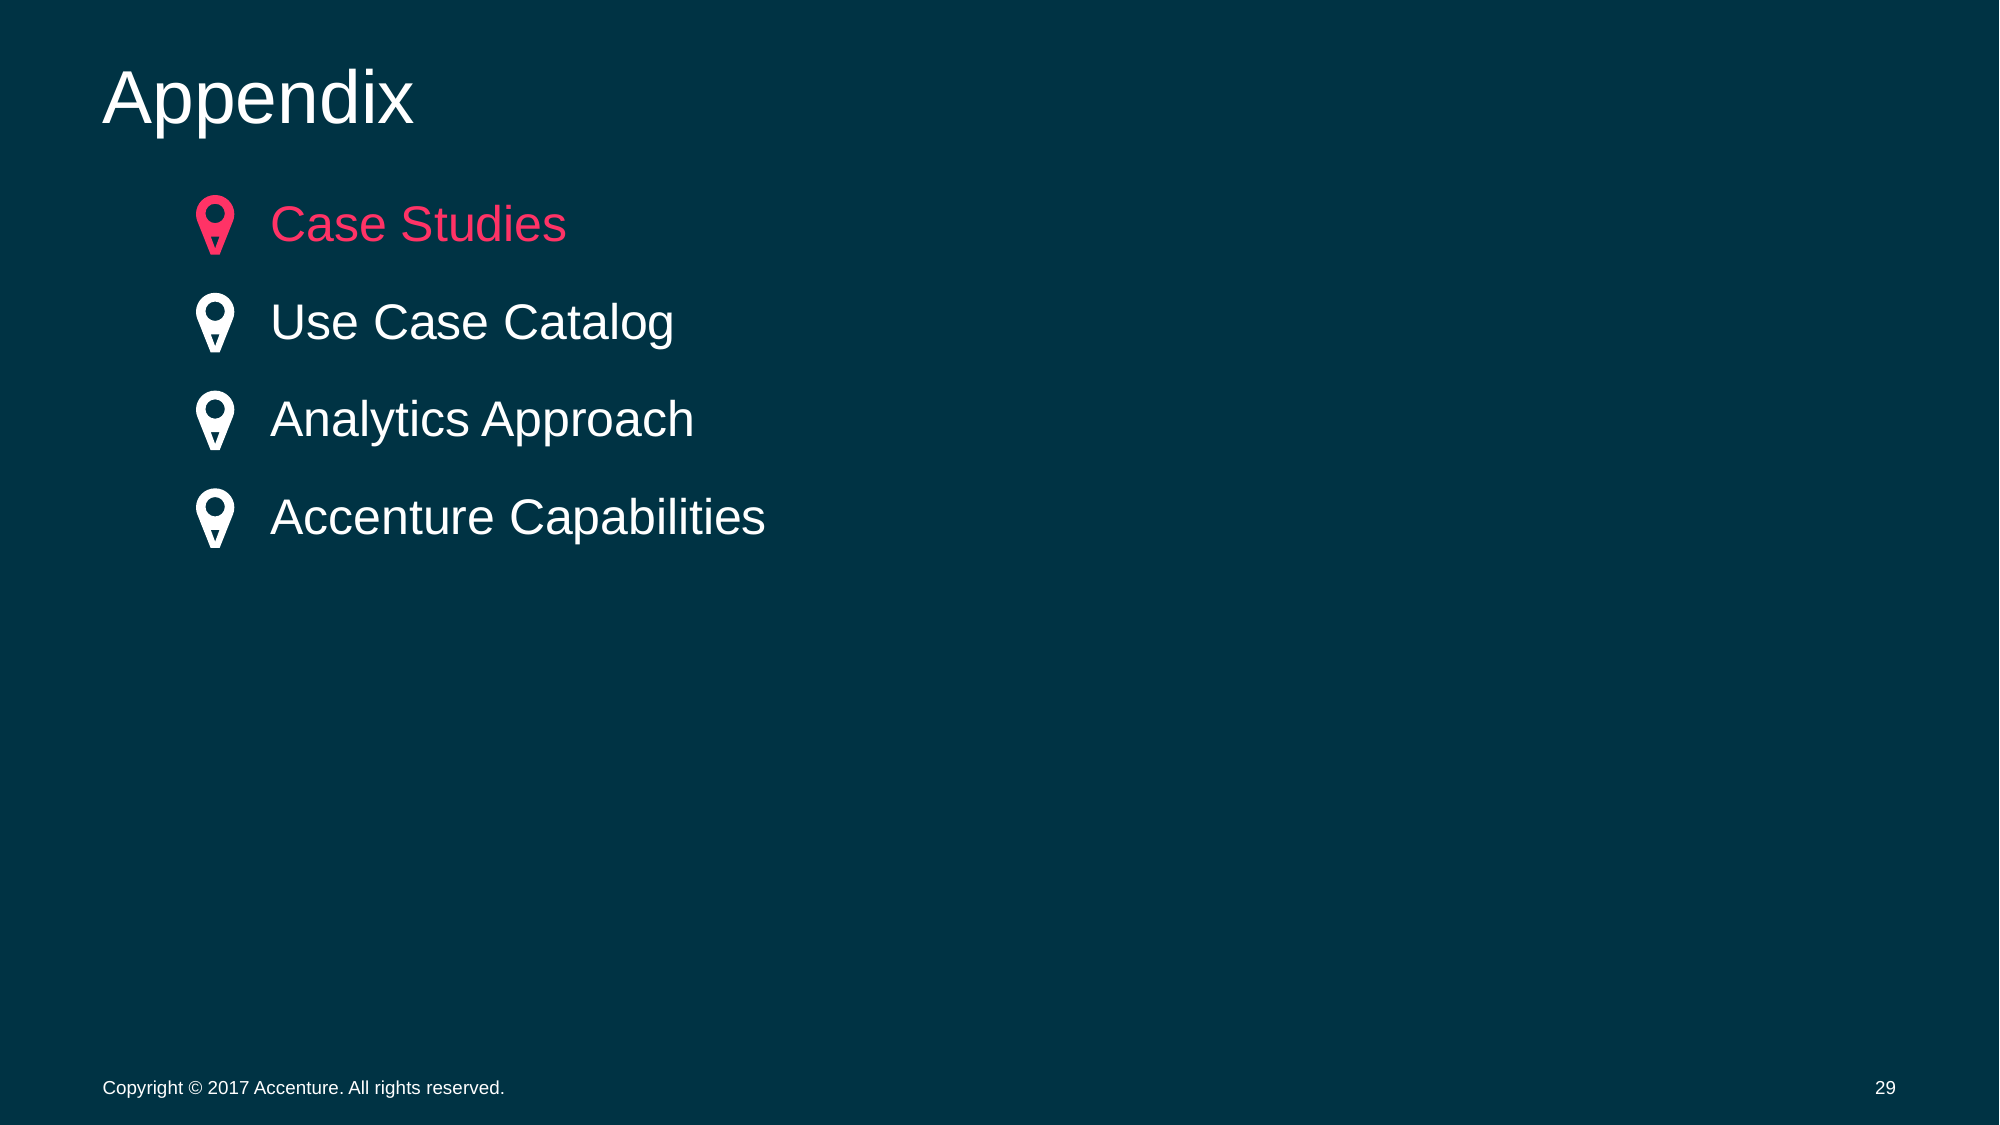

# Appendix
Case Studies
Use Case Catalog
Analytics Approach
Accenture Capabilities